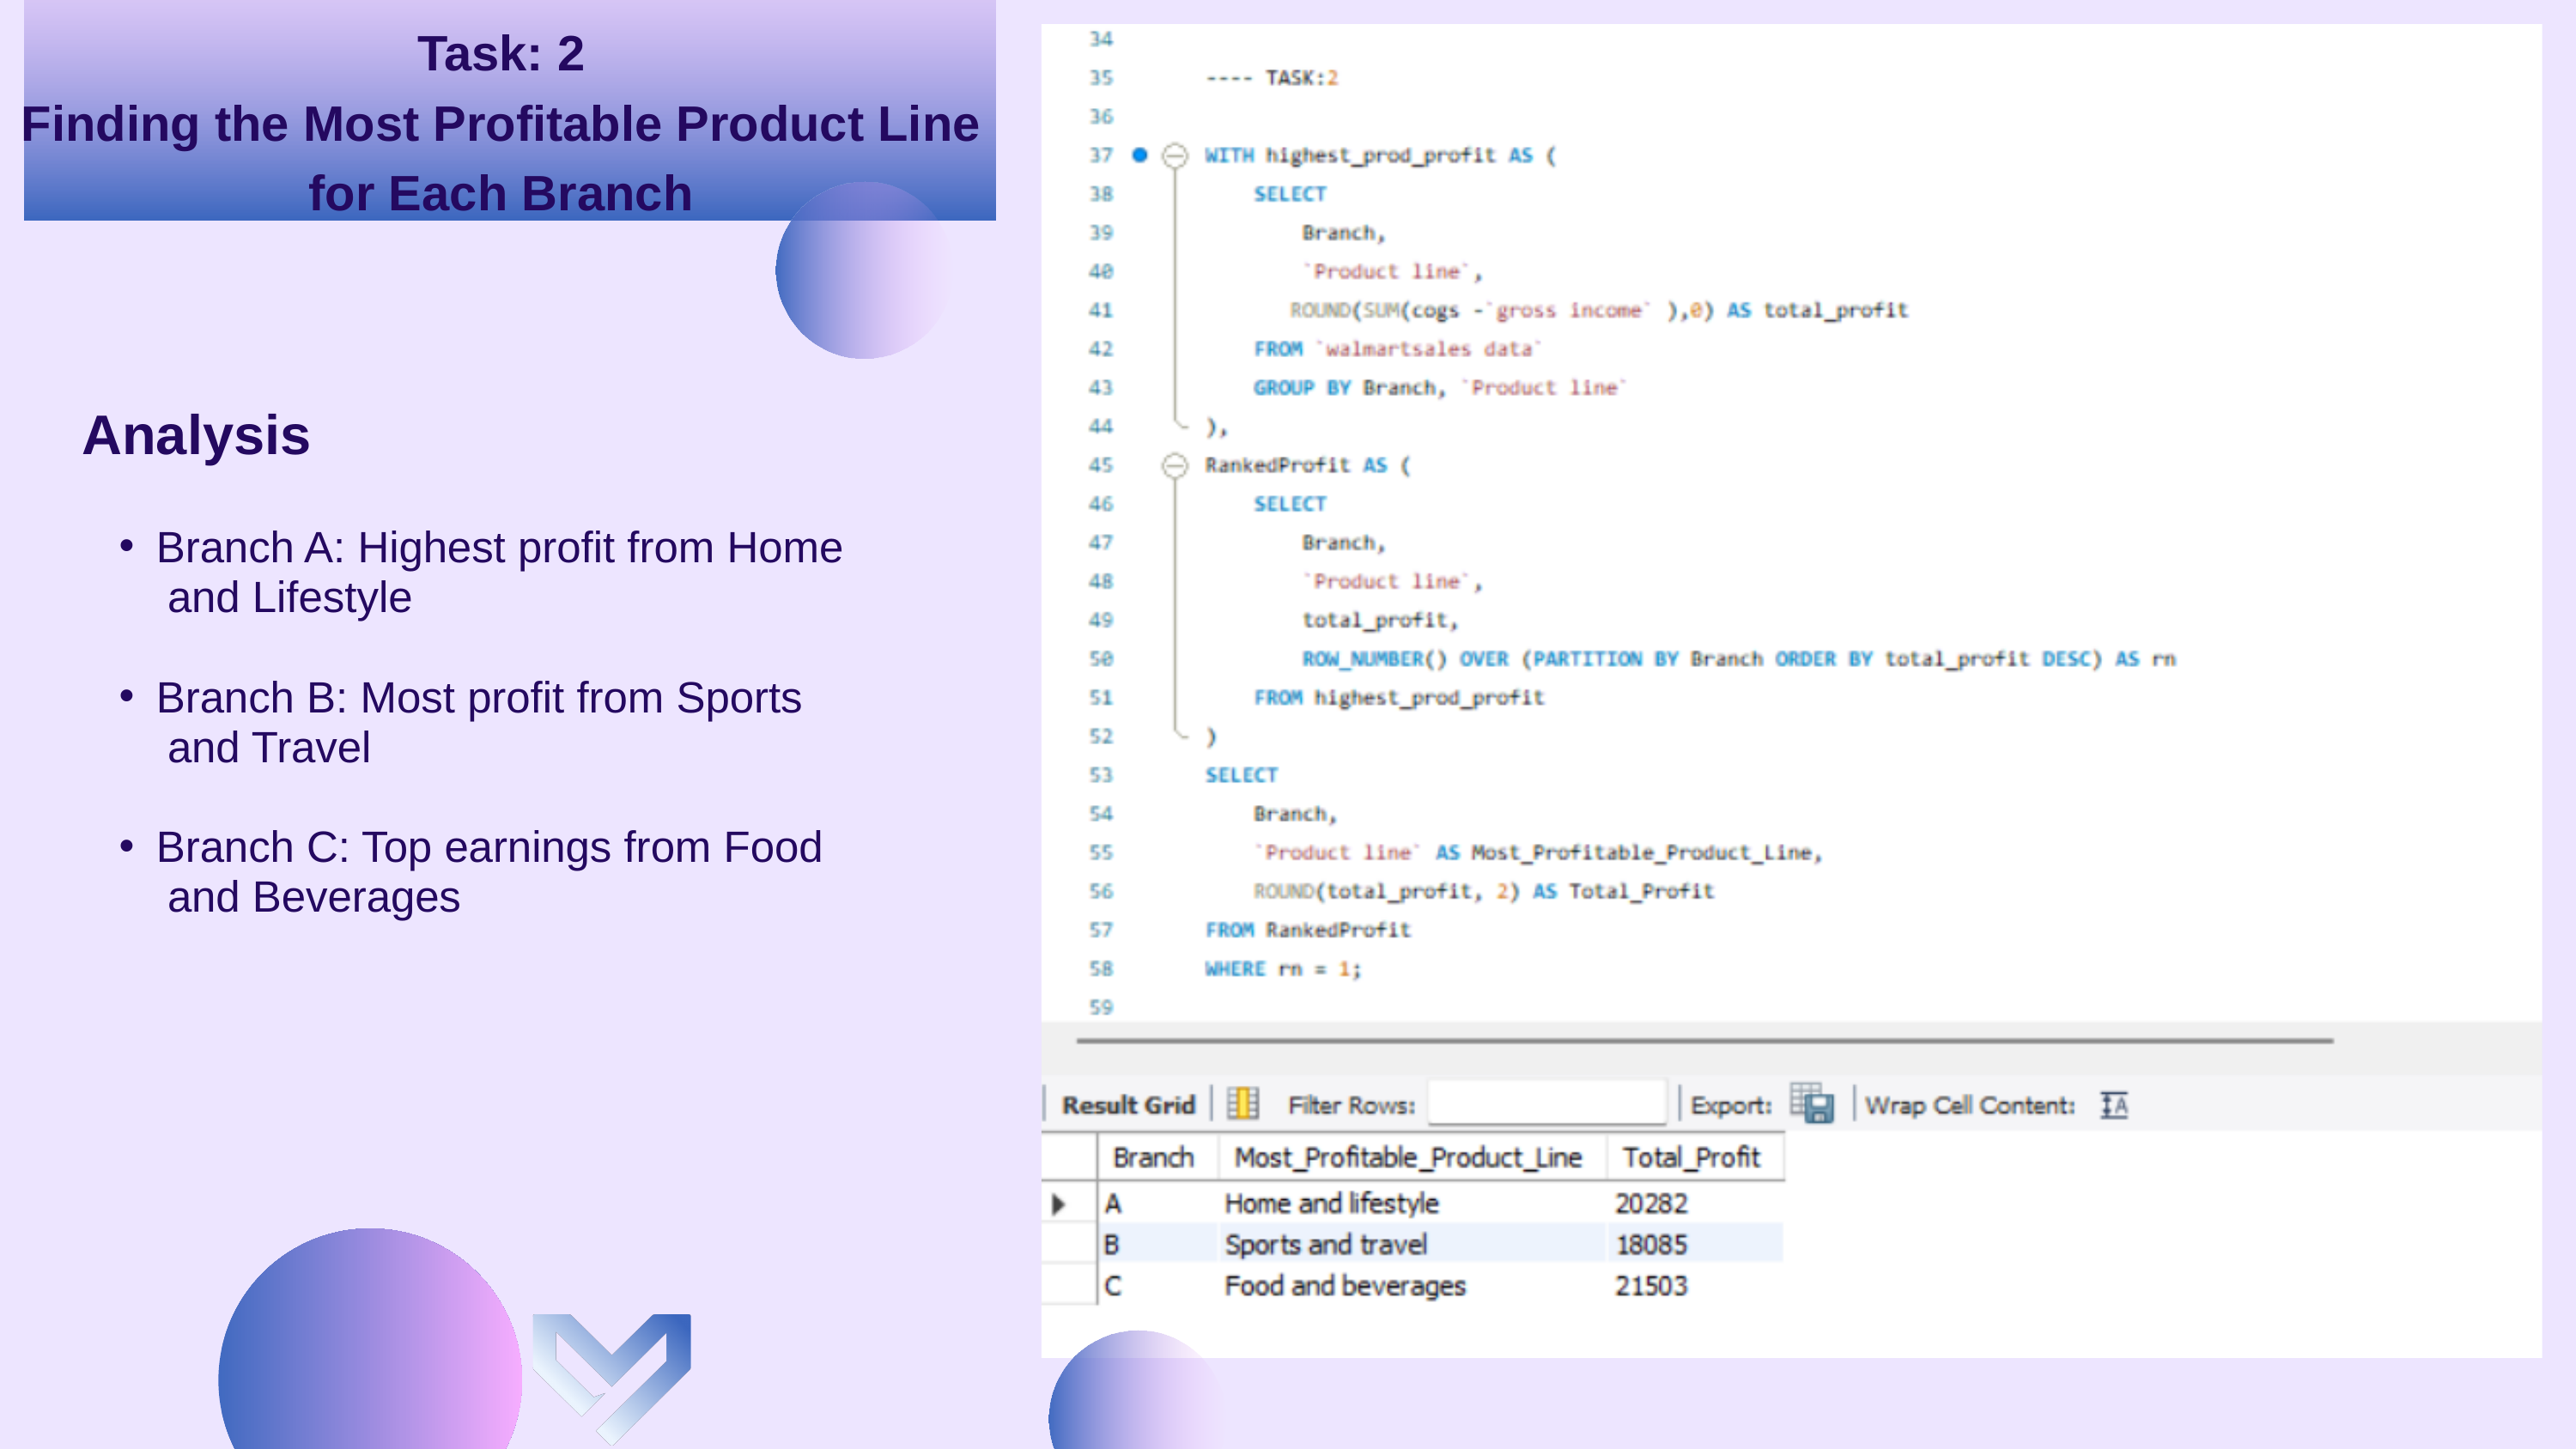

Task: 2
Finding the Most Profitable Product Line for Each Branch

Analysis

Branch A: Highest profit from Home
       and Lifestyle

Branch B: Most profit from Sports
       and Travel

Branch C: Top earnings from Food
       and Beverages